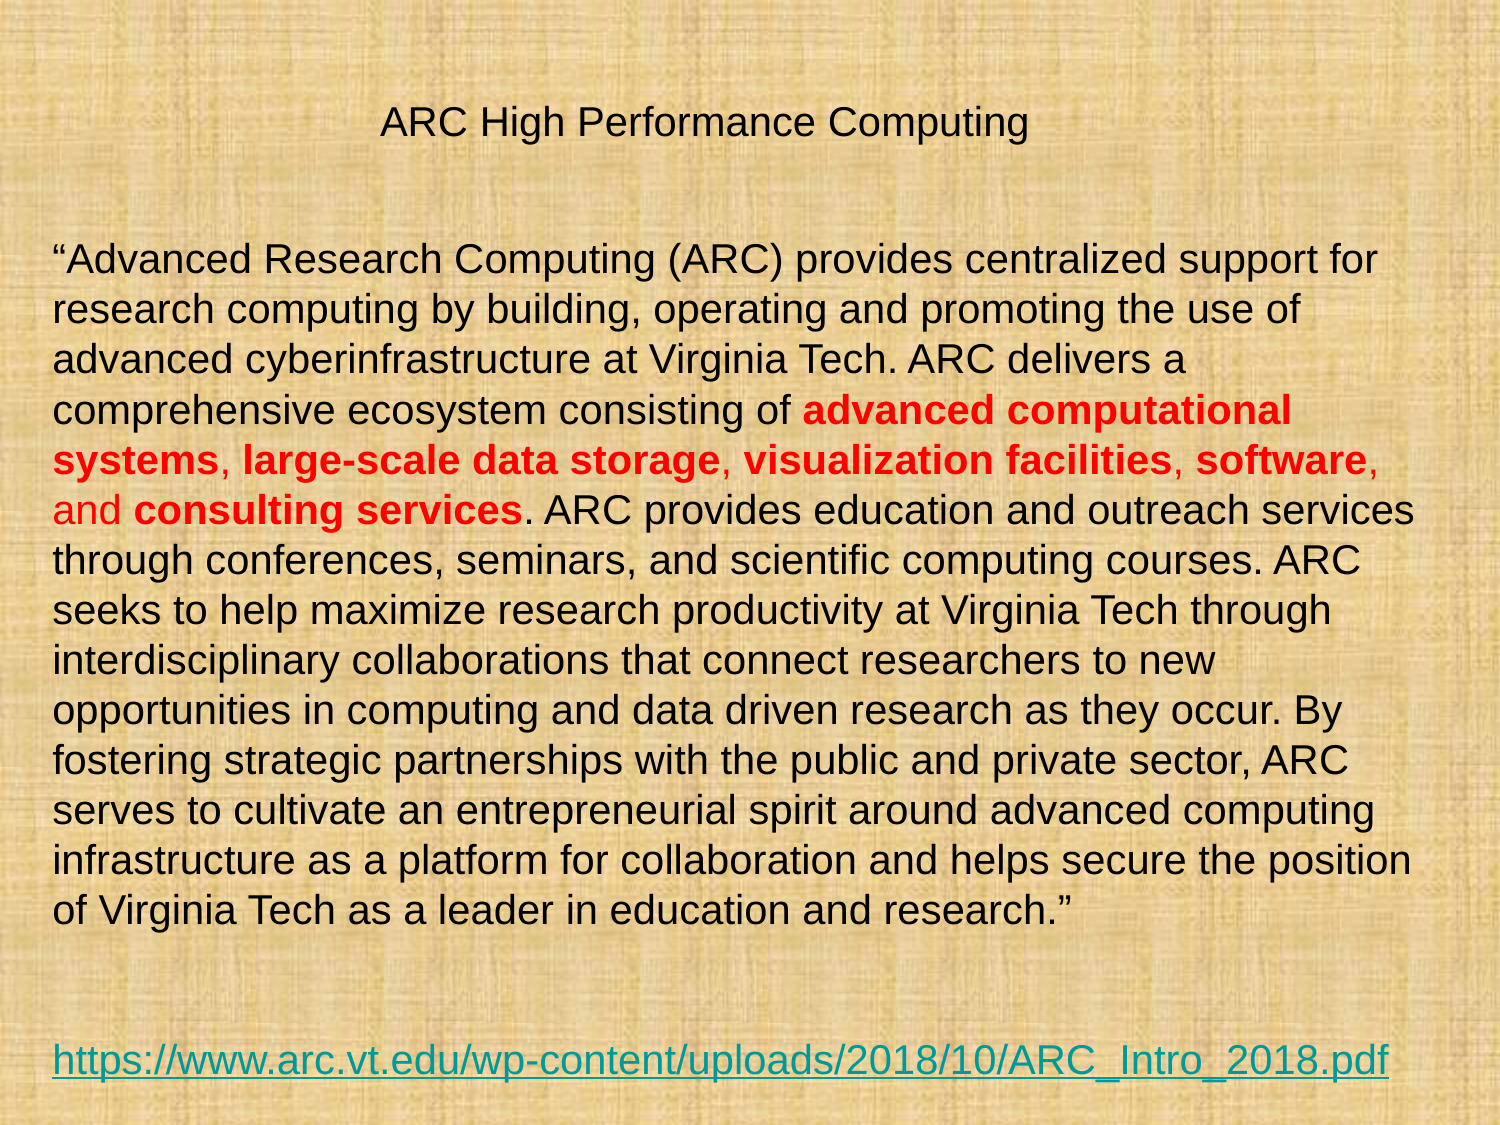

ARC High Performance Computing
“Advanced Research Computing (ARC) provides centralized support for research computing by building, operating and promoting the use of advanced cyberinfrastructure at Virginia Tech. ARC delivers a comprehensive ecosystem consisting of advanced computational systems, large-scale data storage, visualization facilities, software, and consulting services. ARC provides education and outreach services through conferences, seminars, and scientific computing courses. ARC seeks to help maximize research productivity at Virginia Tech through interdisciplinary collaborations that connect researchers to new opportunities in computing and data driven research as they occur. By fostering strategic partnerships with the public and private sector, ARC serves to cultivate an entrepreneurial spirit around advanced computing infrastructure as a platform for collaboration and helps secure the position of Virginia Tech as a leader in education and research.”
https://www.arc.vt.edu/wp-content/uploads/2018/10/ARC_Intro_2018.pdf